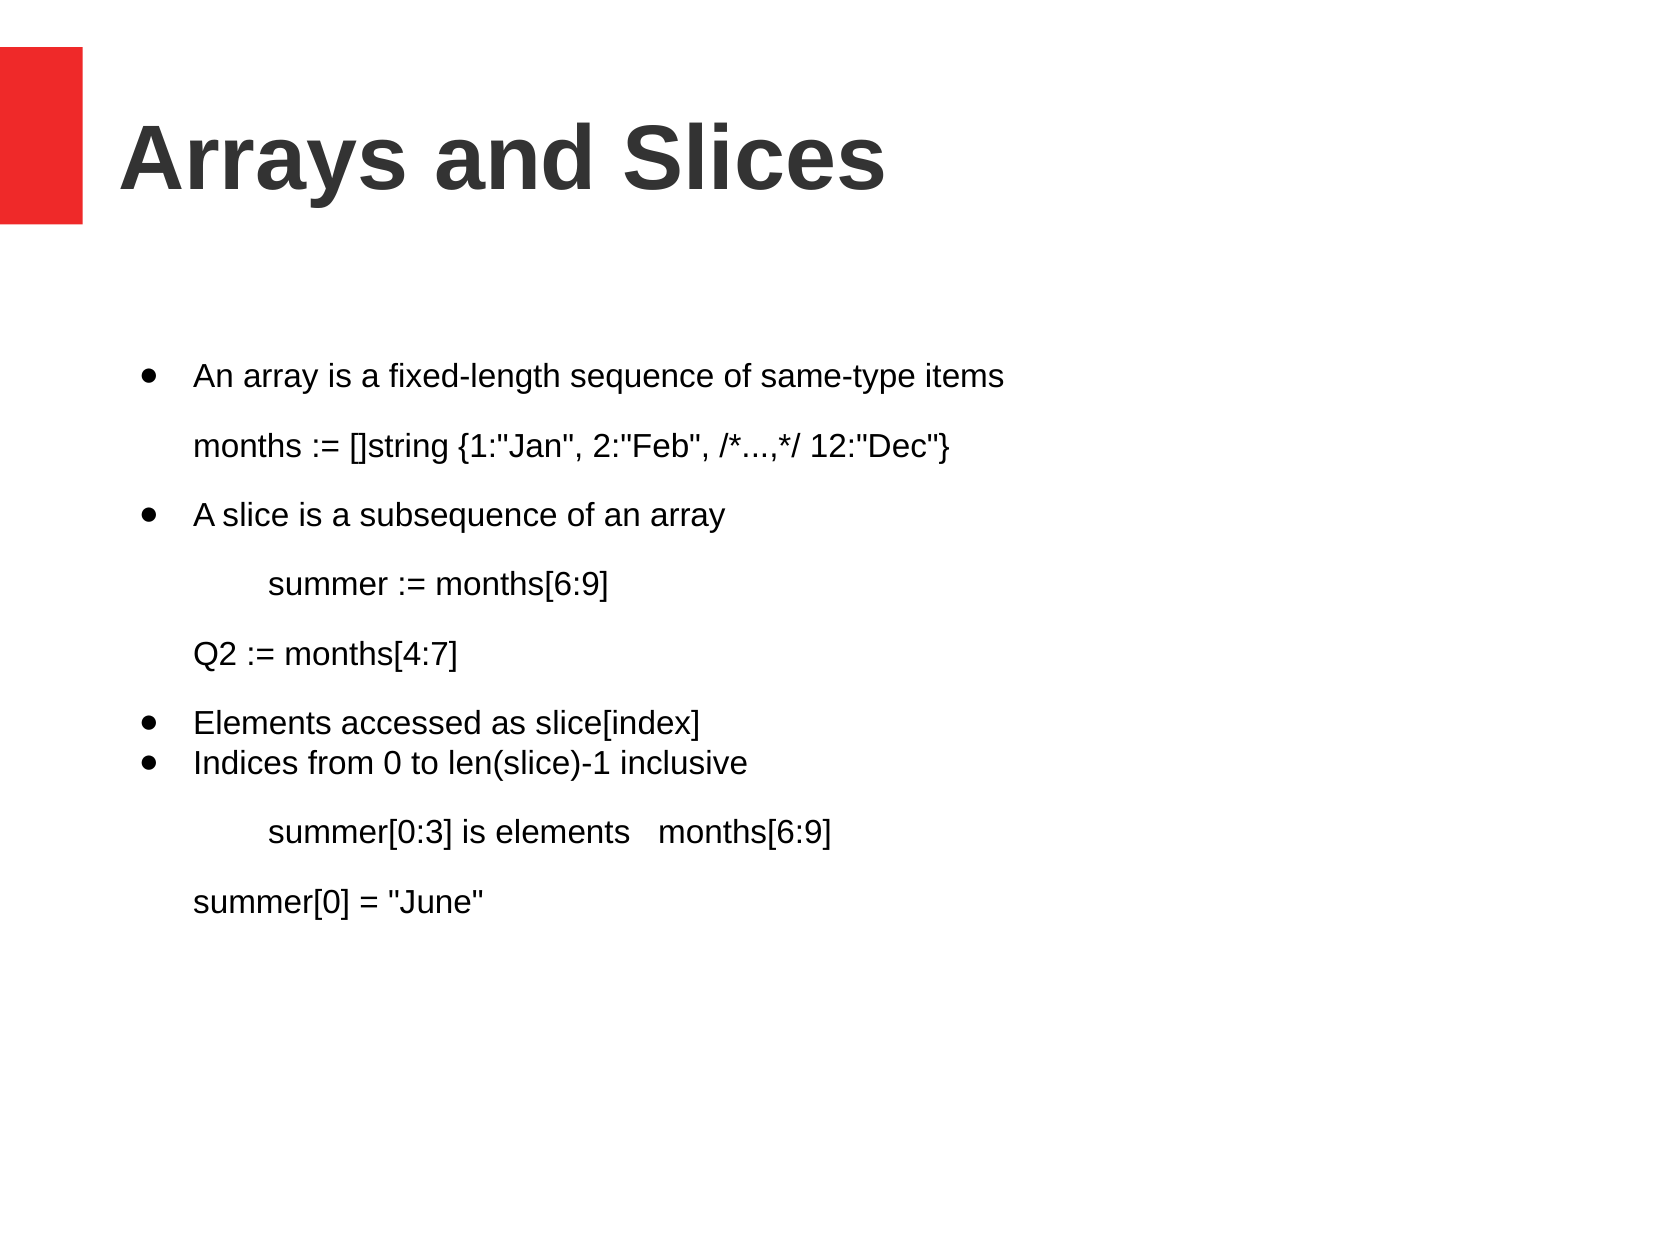

Arrays and Slices
An array is a fixed-length sequence of same-type items
months := []string {1:"Jan", 2:"Feb", /*...,*/ 12:"Dec"}
A slice is a subsequence of an array
	summer := months[6:9]
Q2 := months[4:7]
Elements accessed as slice[index]
Indices from 0 to len(slice)-1 inclusive
	summer[0:3] is elements   months[6:9]
summer[0] = "June"